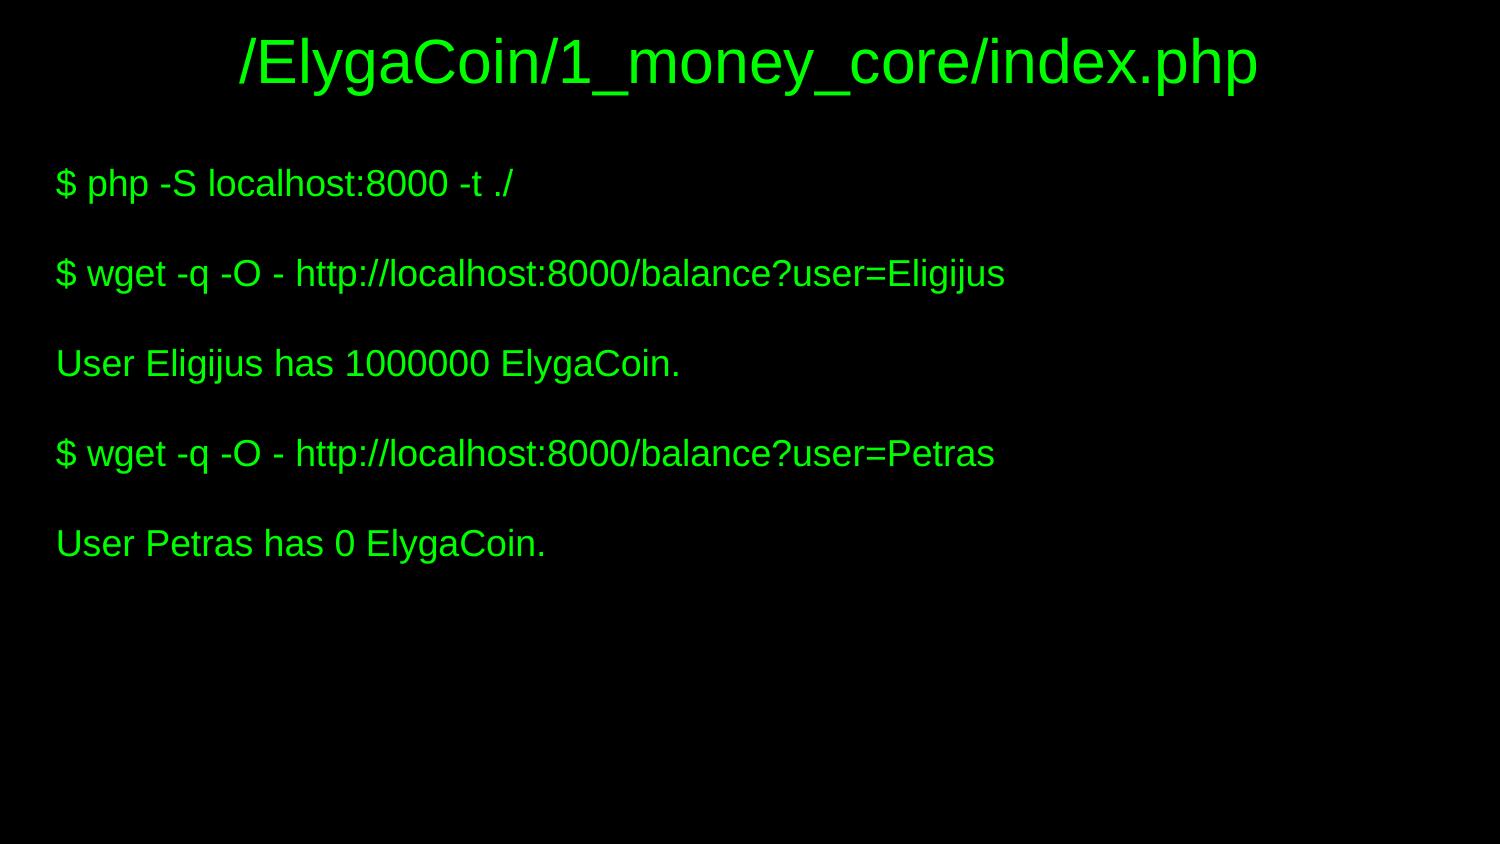

/ElygaCoin/1_money_core/index.php

$ php -S localhost:8000 -t ./

$ wget -q -O - http://localhost:8000/balance?user=Eligijus

User Eligijus has 1000000 ElygaCoin.
$ wget -q -O - http://localhost:8000/balance?user=Petras

User Petras has 0 ElygaCoin.